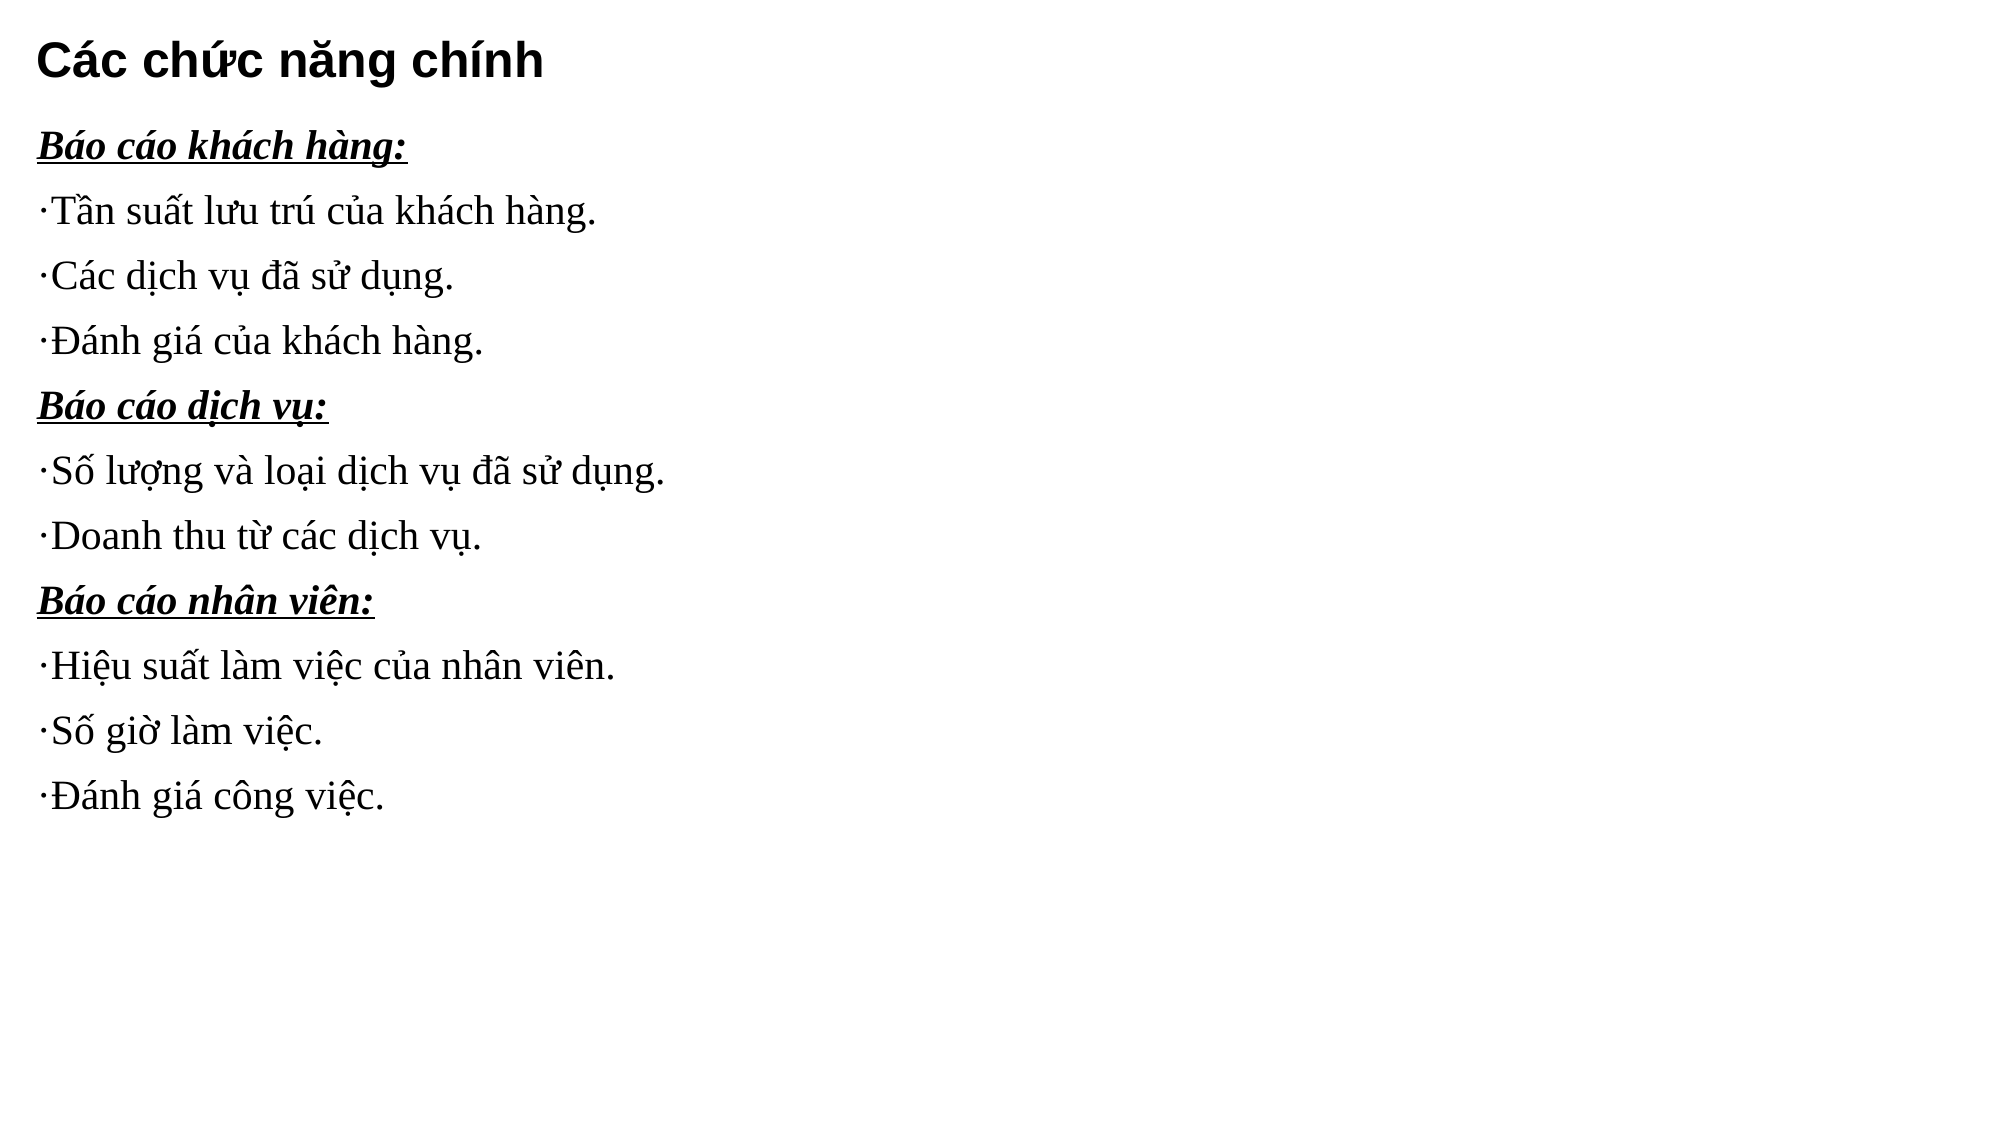

Các chức năng chính
Báo cáo khách hàng:
·Tần suất lưu trú của khách hàng.
·Các dịch vụ đã sử dụng.
·Đánh giá của khách hàng.
Báo cáo dịch vụ:
·Số lượng và loại dịch vụ đã sử dụng.
·Doanh thu từ các dịch vụ.
Báo cáo nhân viên:
·Hiệu suất làm việc của nhân viên.
·Số giờ làm việc.
·Đánh giá công việc.